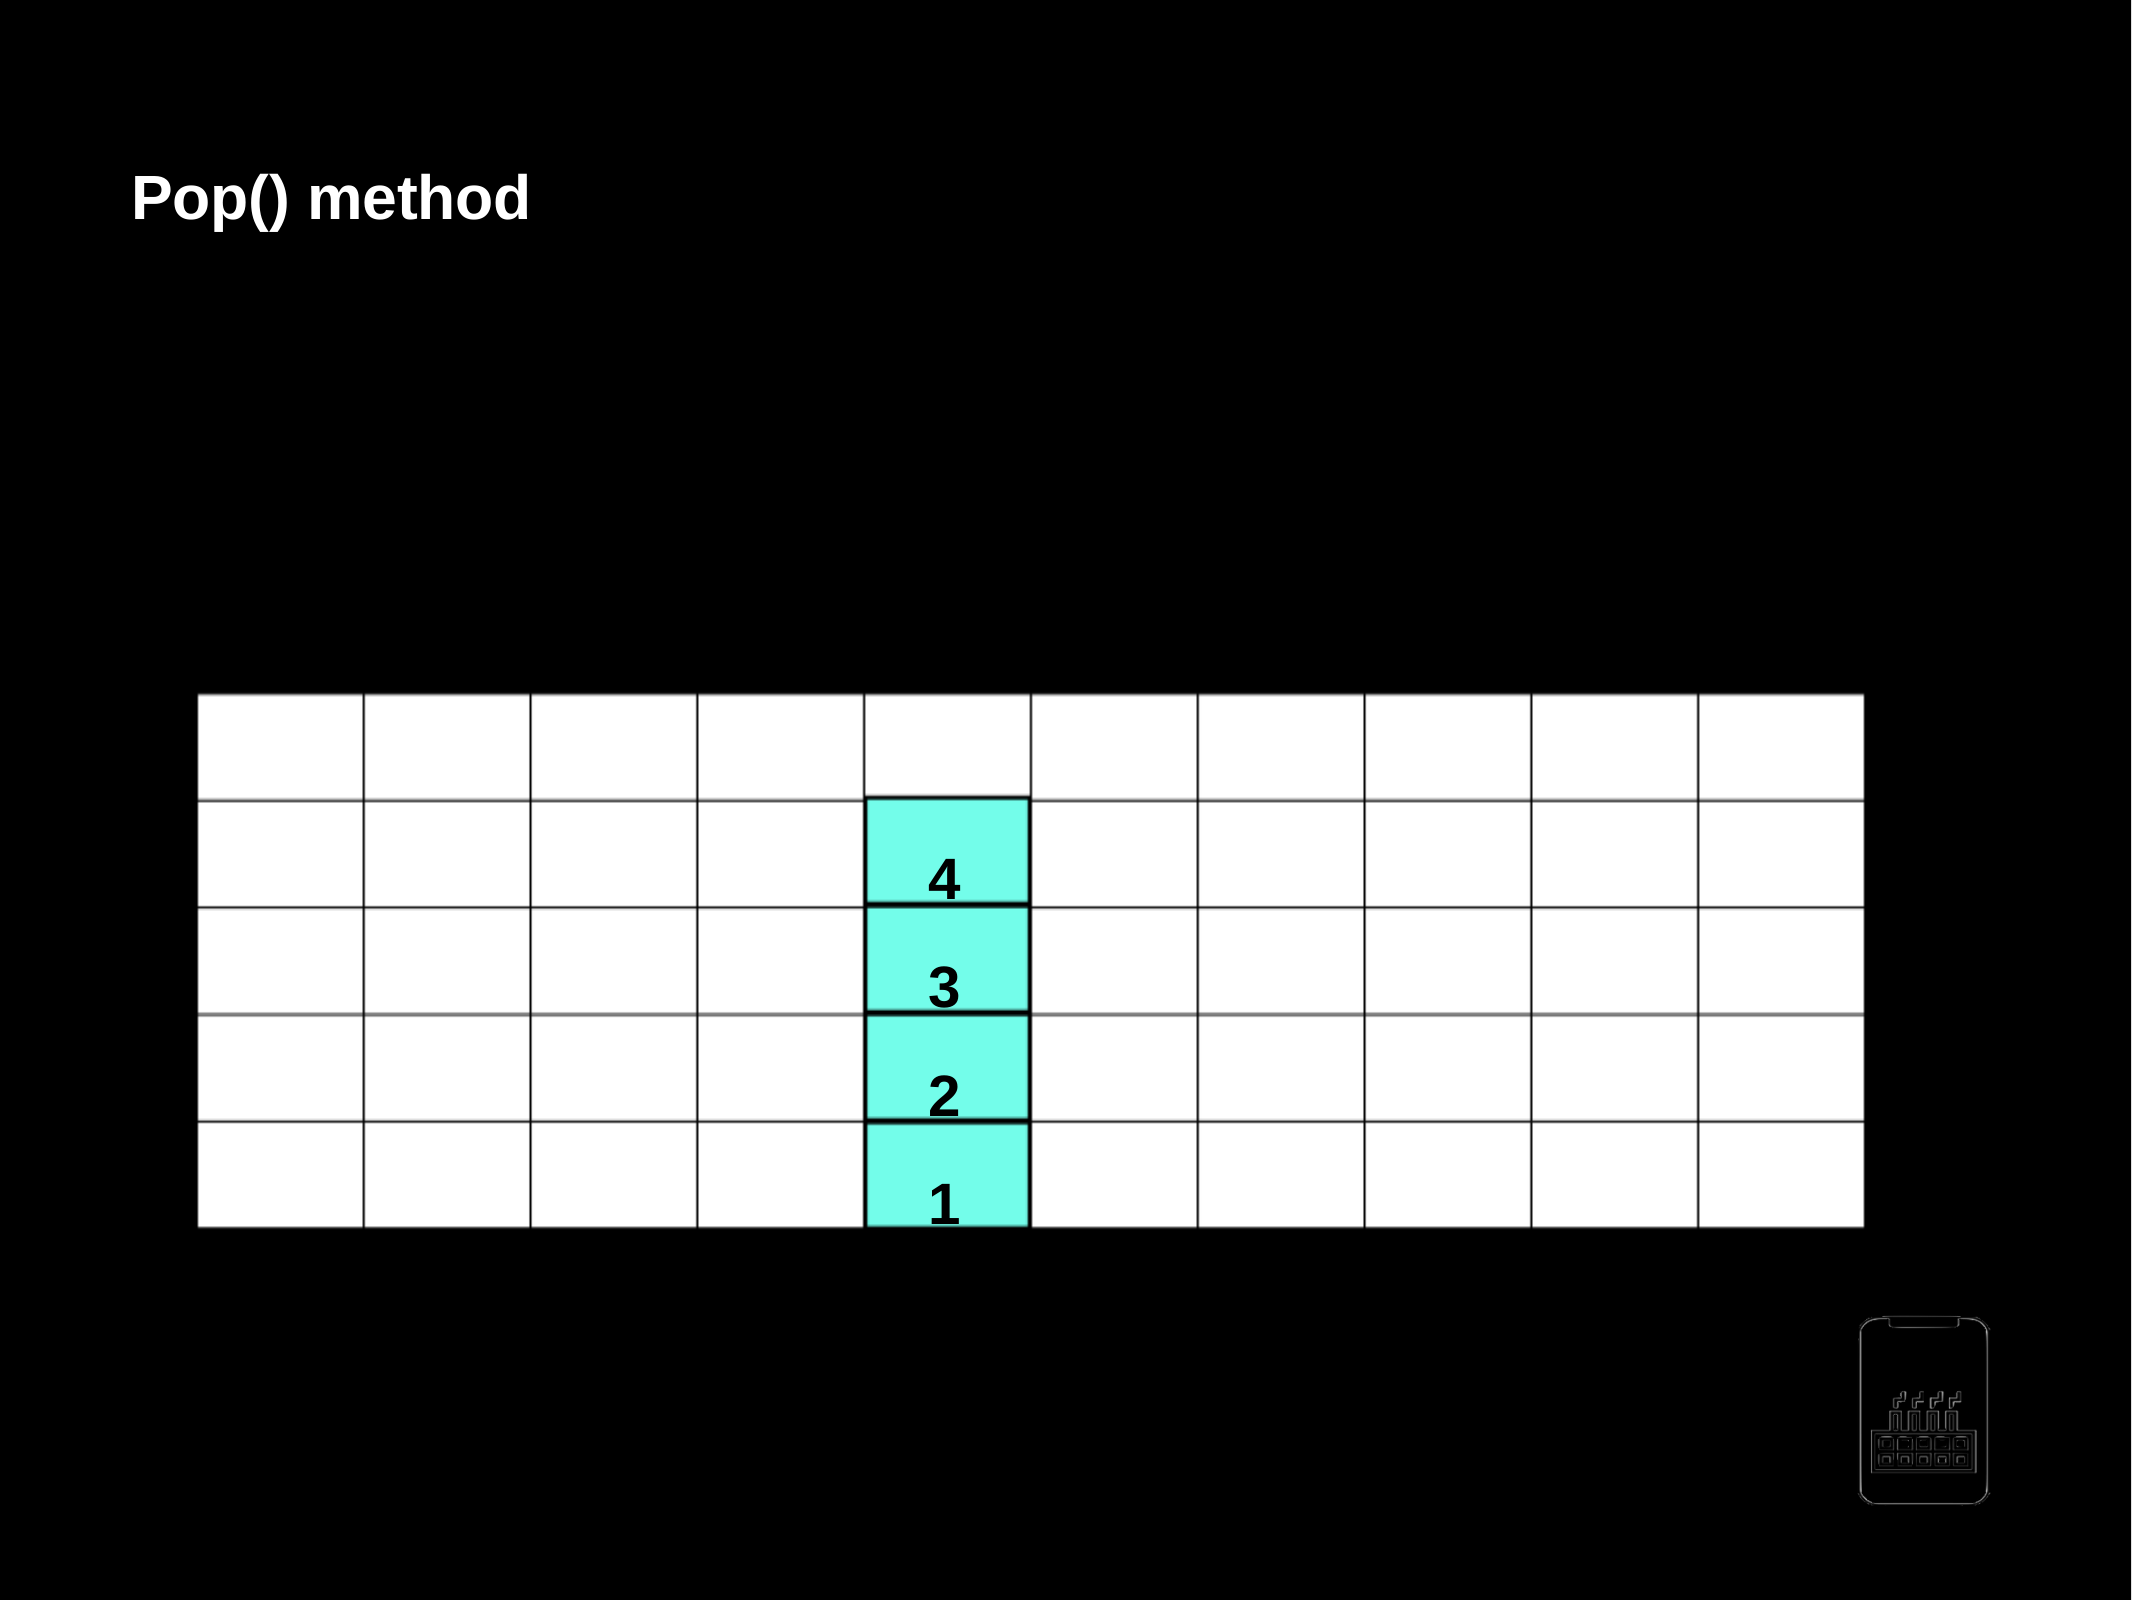

Pop() method
customStack =[1,2,3],4]

customStack.pop()
4

4 3 2 1

AppMillers
www.appmillers.com